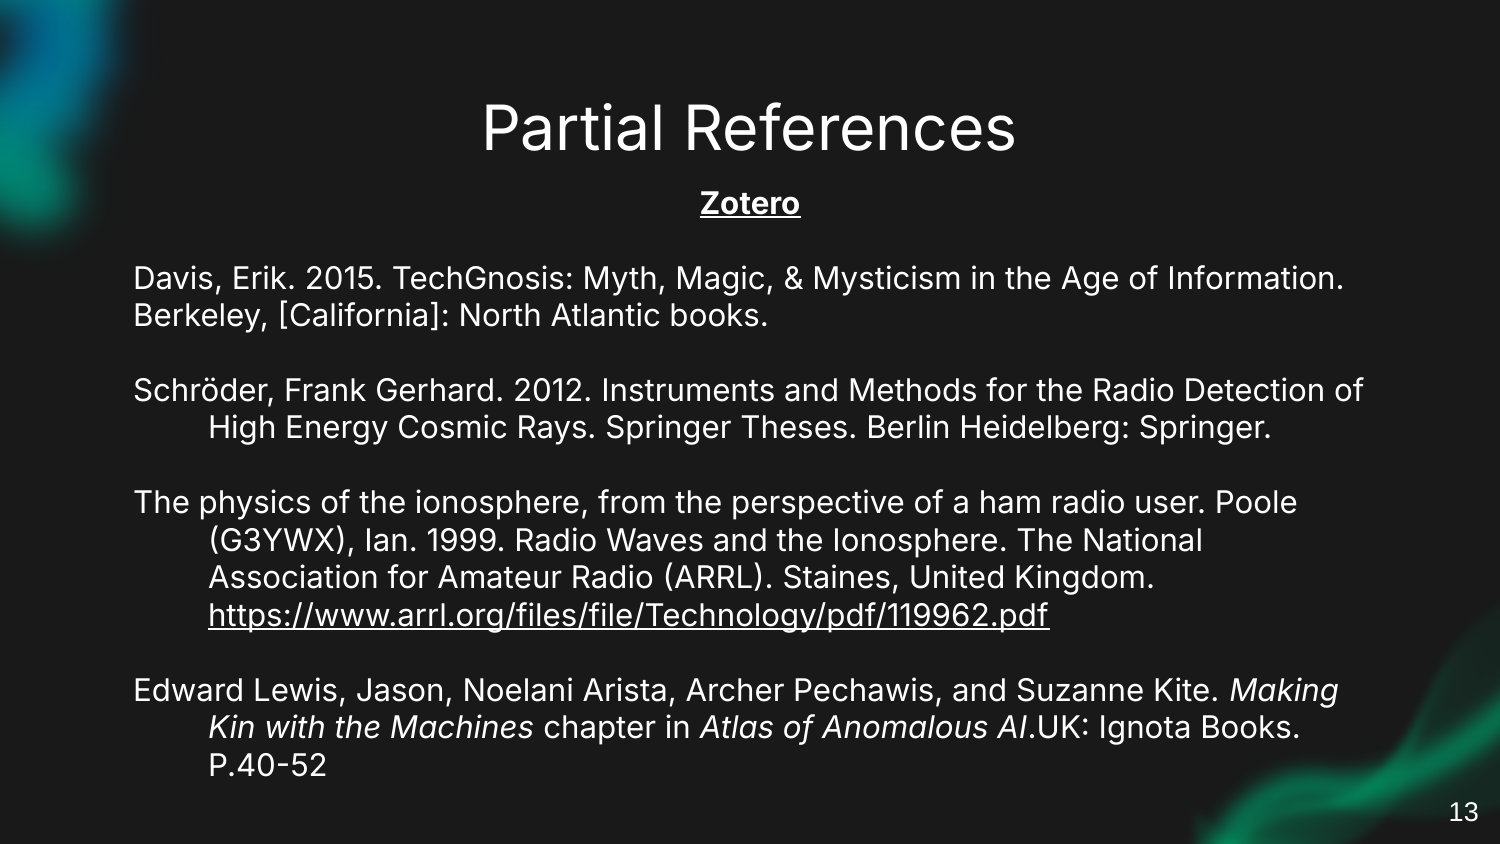

# Partial References
Zotero

Davis, Erik. 2015. TechGnosis: Myth, Magic, & Mysticism in the Age of Information. Berkeley, [California]: North Atlantic books.
Schröder, Frank Gerhard. 2012. Instruments and Methods for the Radio Detection of High Energy Cosmic Rays. Springer Theses. Berlin Heidelberg: Springer.
The physics of the ionosphere, from the perspective of a ham radio user. Poole (G3YWX), Ian. 1999. Radio Waves and the Ionosphere. The National Association for Amateur Radio (ARRL). Staines, United Kingdom. https://www.arrl.org/files/file/Technology/pdf/119962.pdf
Edward Lewis, Jason, Noelani Arista, Archer Pechawis, and Suzanne Kite. Making Kin with the Machines chapter in Atlas of Anomalous AI.UK: Ignota Books. P.40-52
13